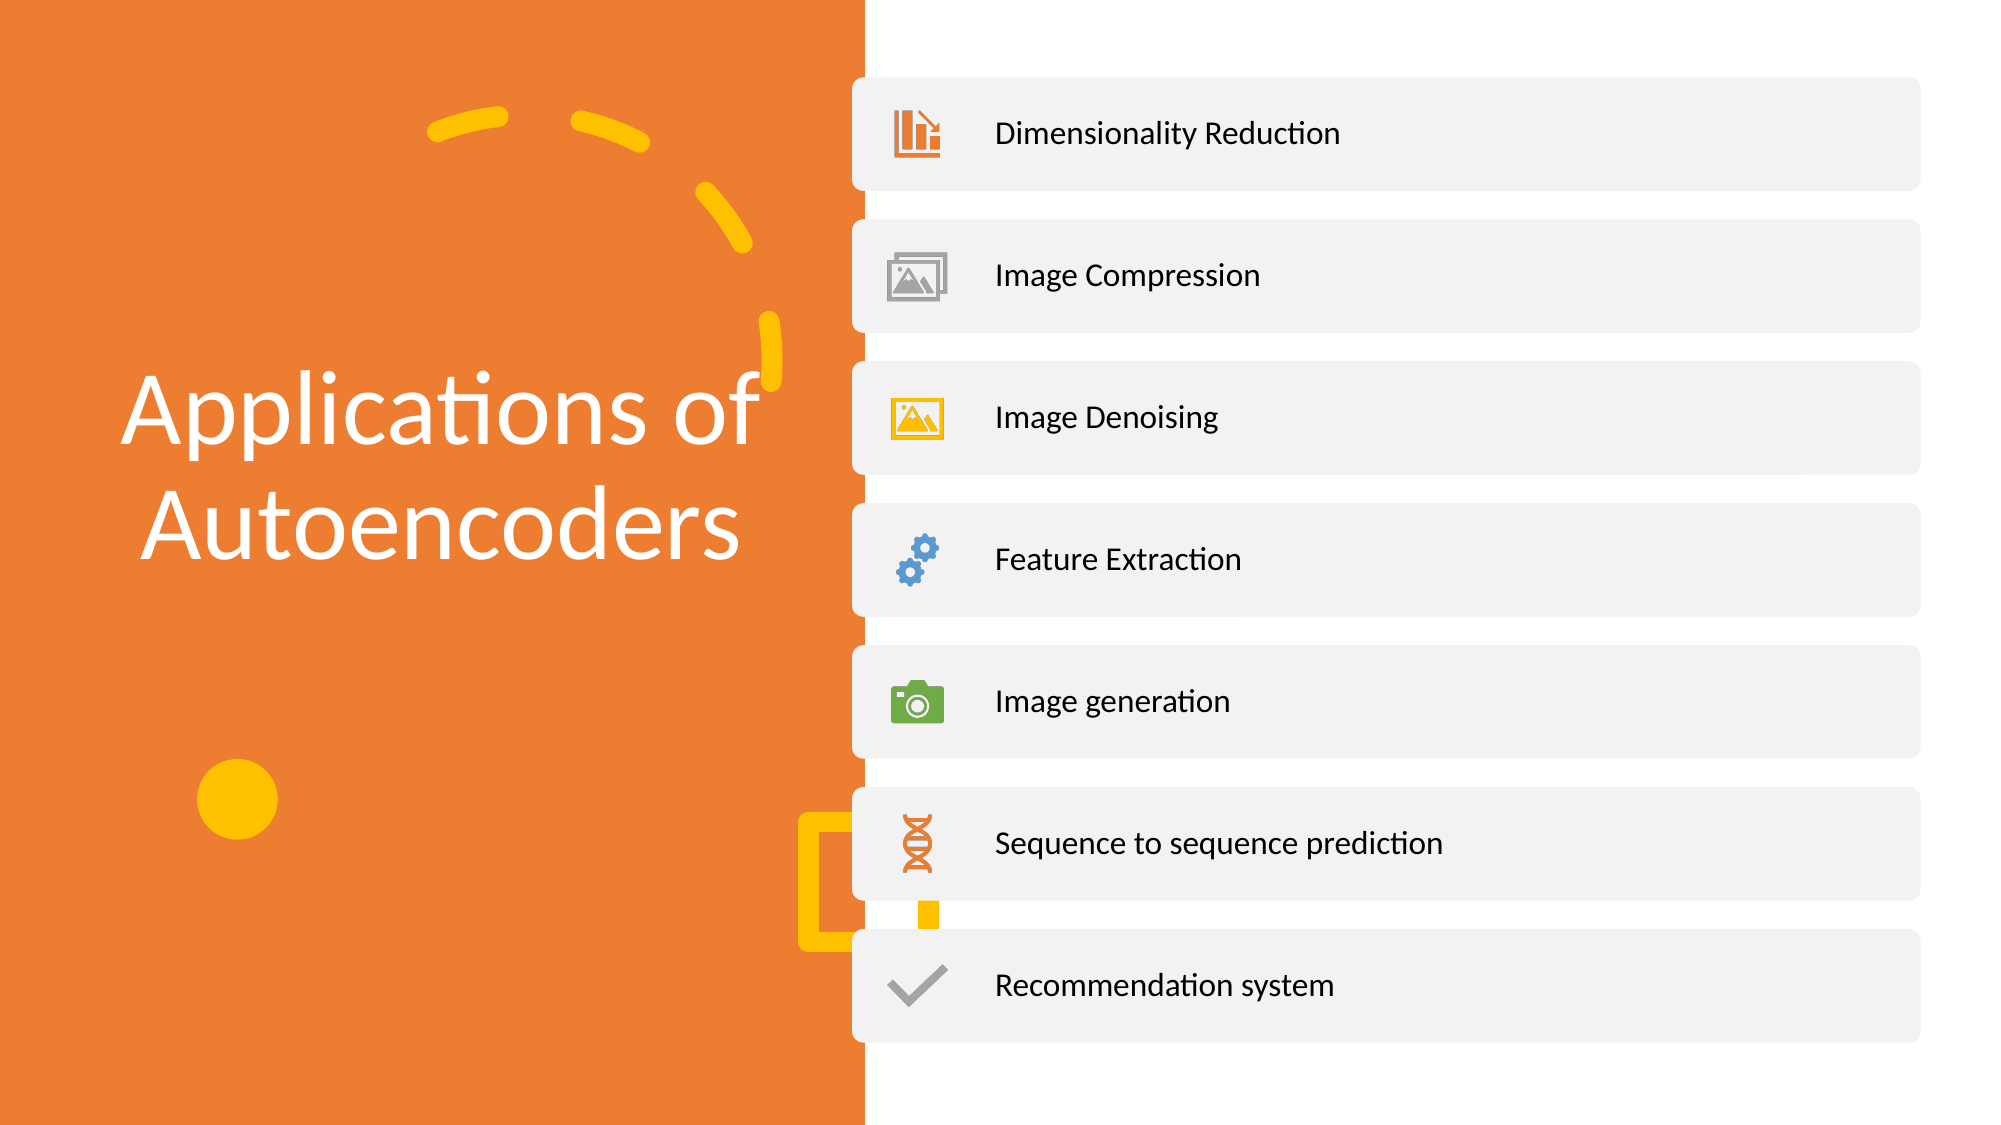

Dimensionality Reduction
Image Compression
Image Denoising
Feature Extraction
Image generation
Sequence to sequence prediction
Recommendation system

# Applications of Autoencoders